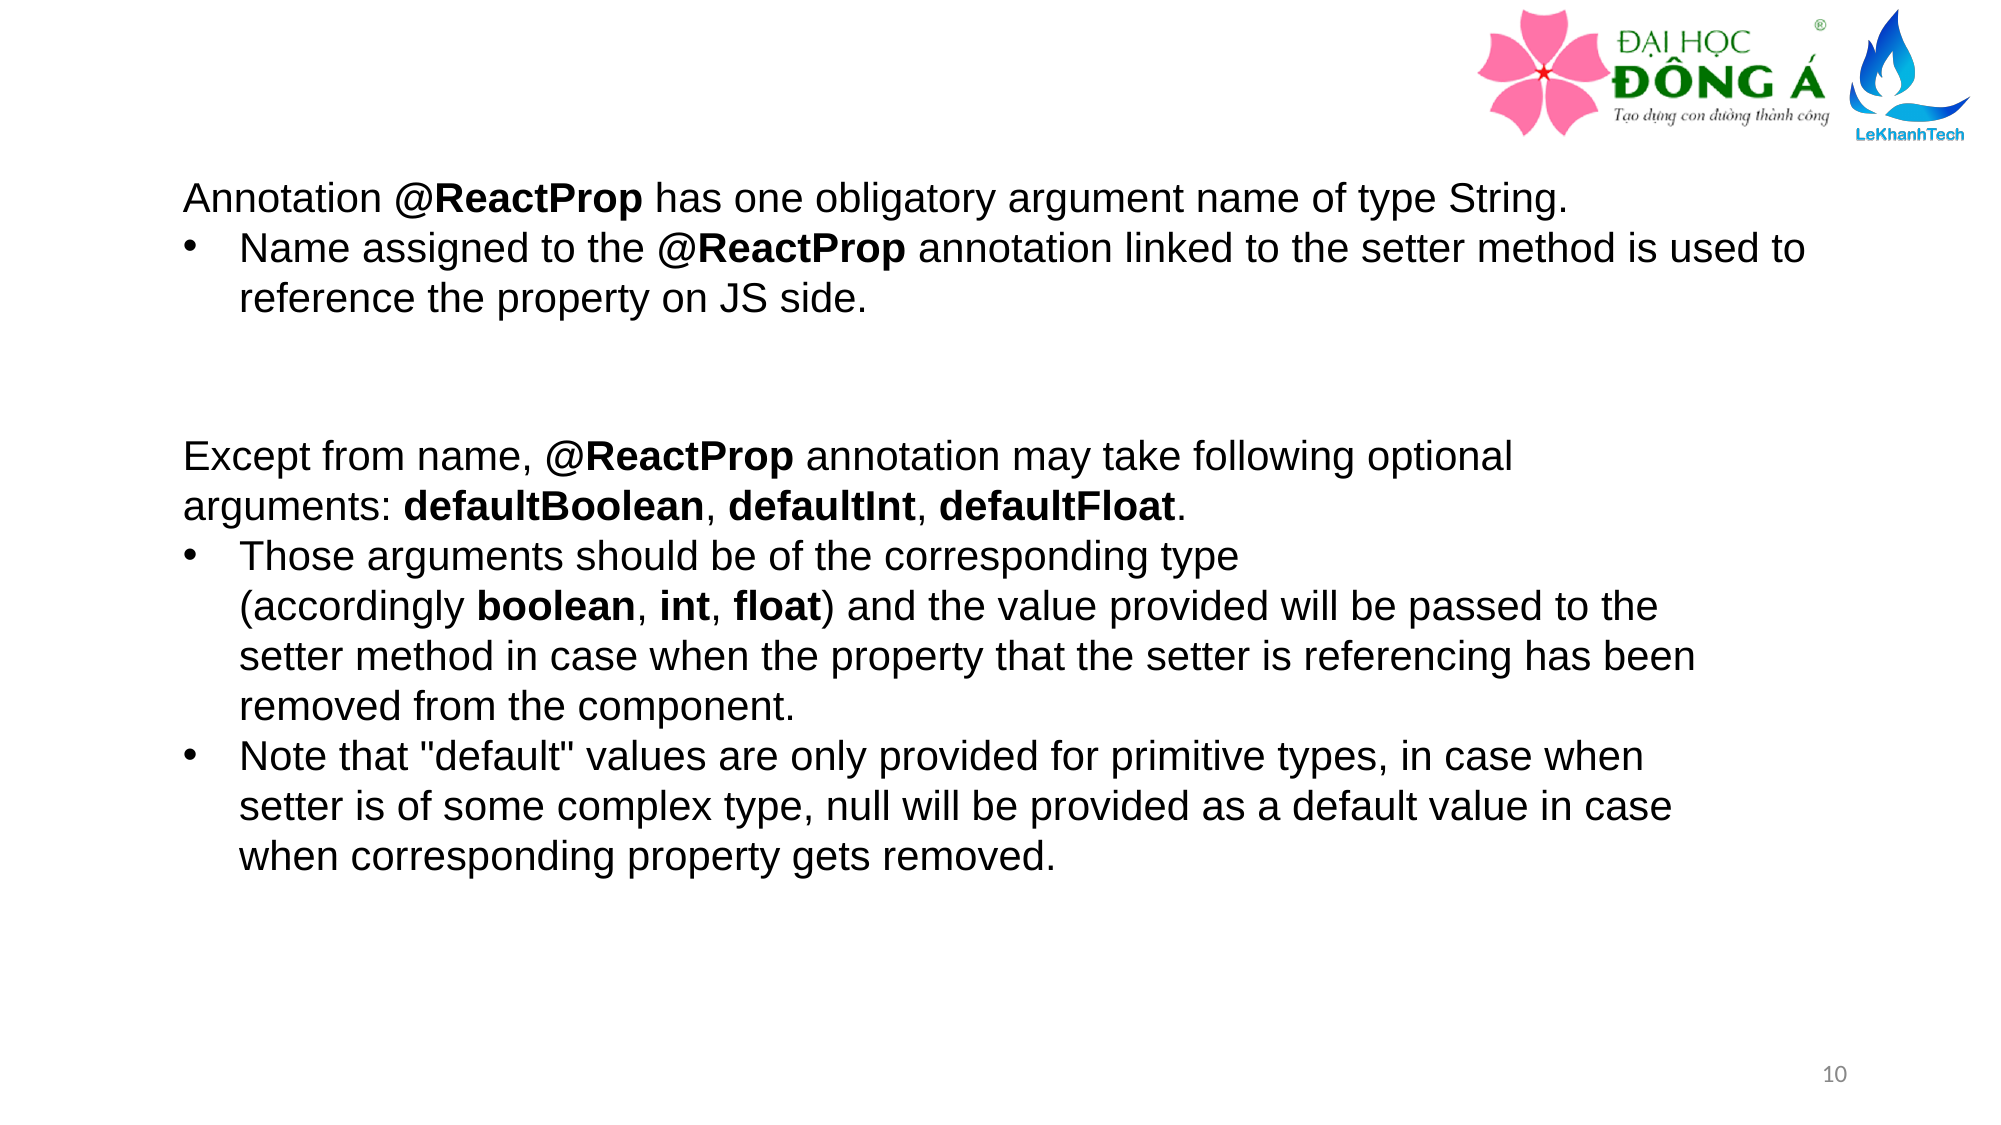

Annotation @ReactProp has one obligatory argument name of type String.
Name assigned to the @ReactProp annotation linked to the setter method is used to reference the property on JS side.
Except from name, @ReactProp annotation may take following optional arguments: defaultBoolean, defaultInt, defaultFloat.
Those arguments should be of the corresponding type (accordingly boolean, int, float) and the value provided will be passed to the setter method in case when the property that the setter is referencing has been removed from the component.
Note that "default" values are only provided for primitive types, in case when setter is of some complex type, null will be provided as a default value in case when corresponding property gets removed.
10